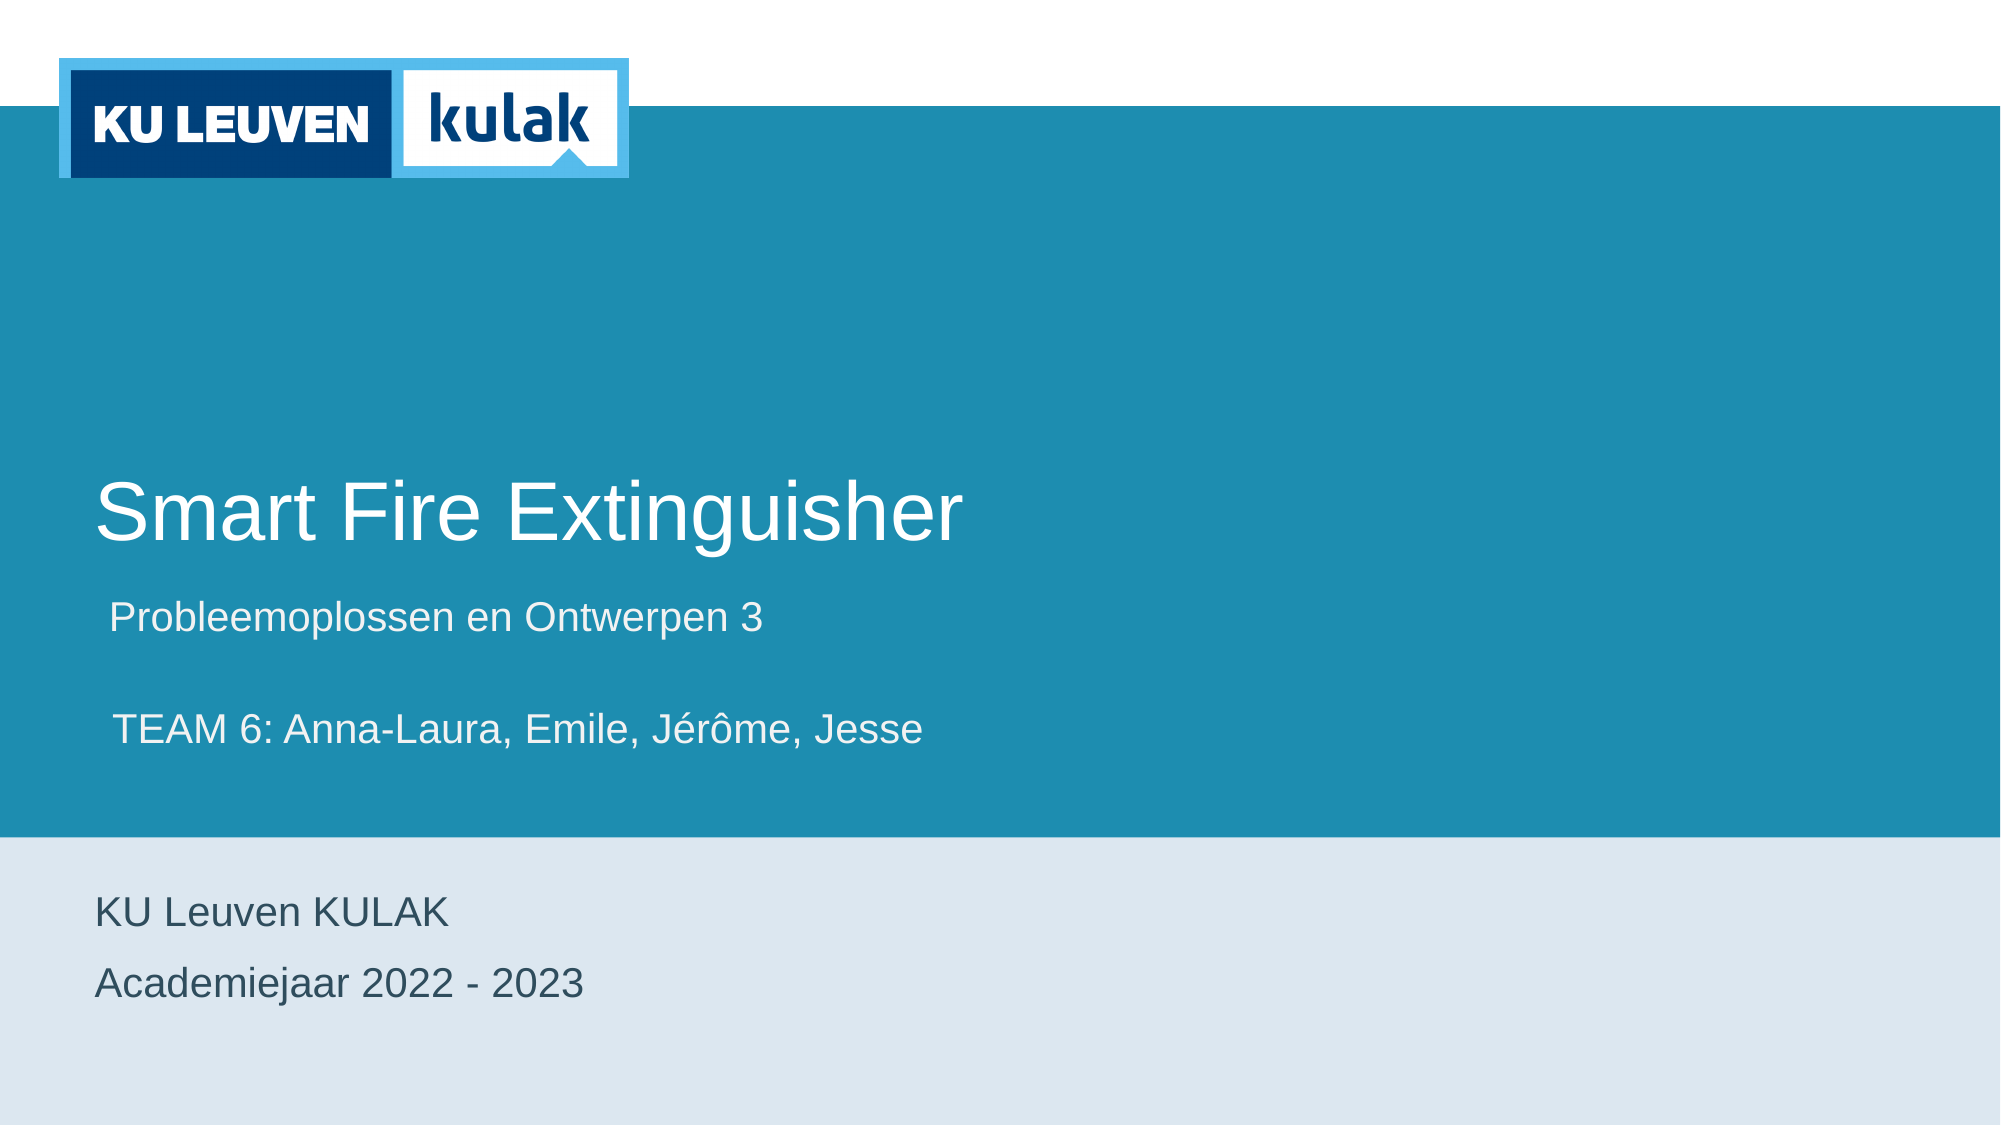

# Smart Fire Extinguisher
Probleemoplossen en Ontwerpen 3
TEAM 6: Anna-Laura, Emile, Jérôme, Jesse
KU Leuven KULAK
Academiejaar 2022 - 2023